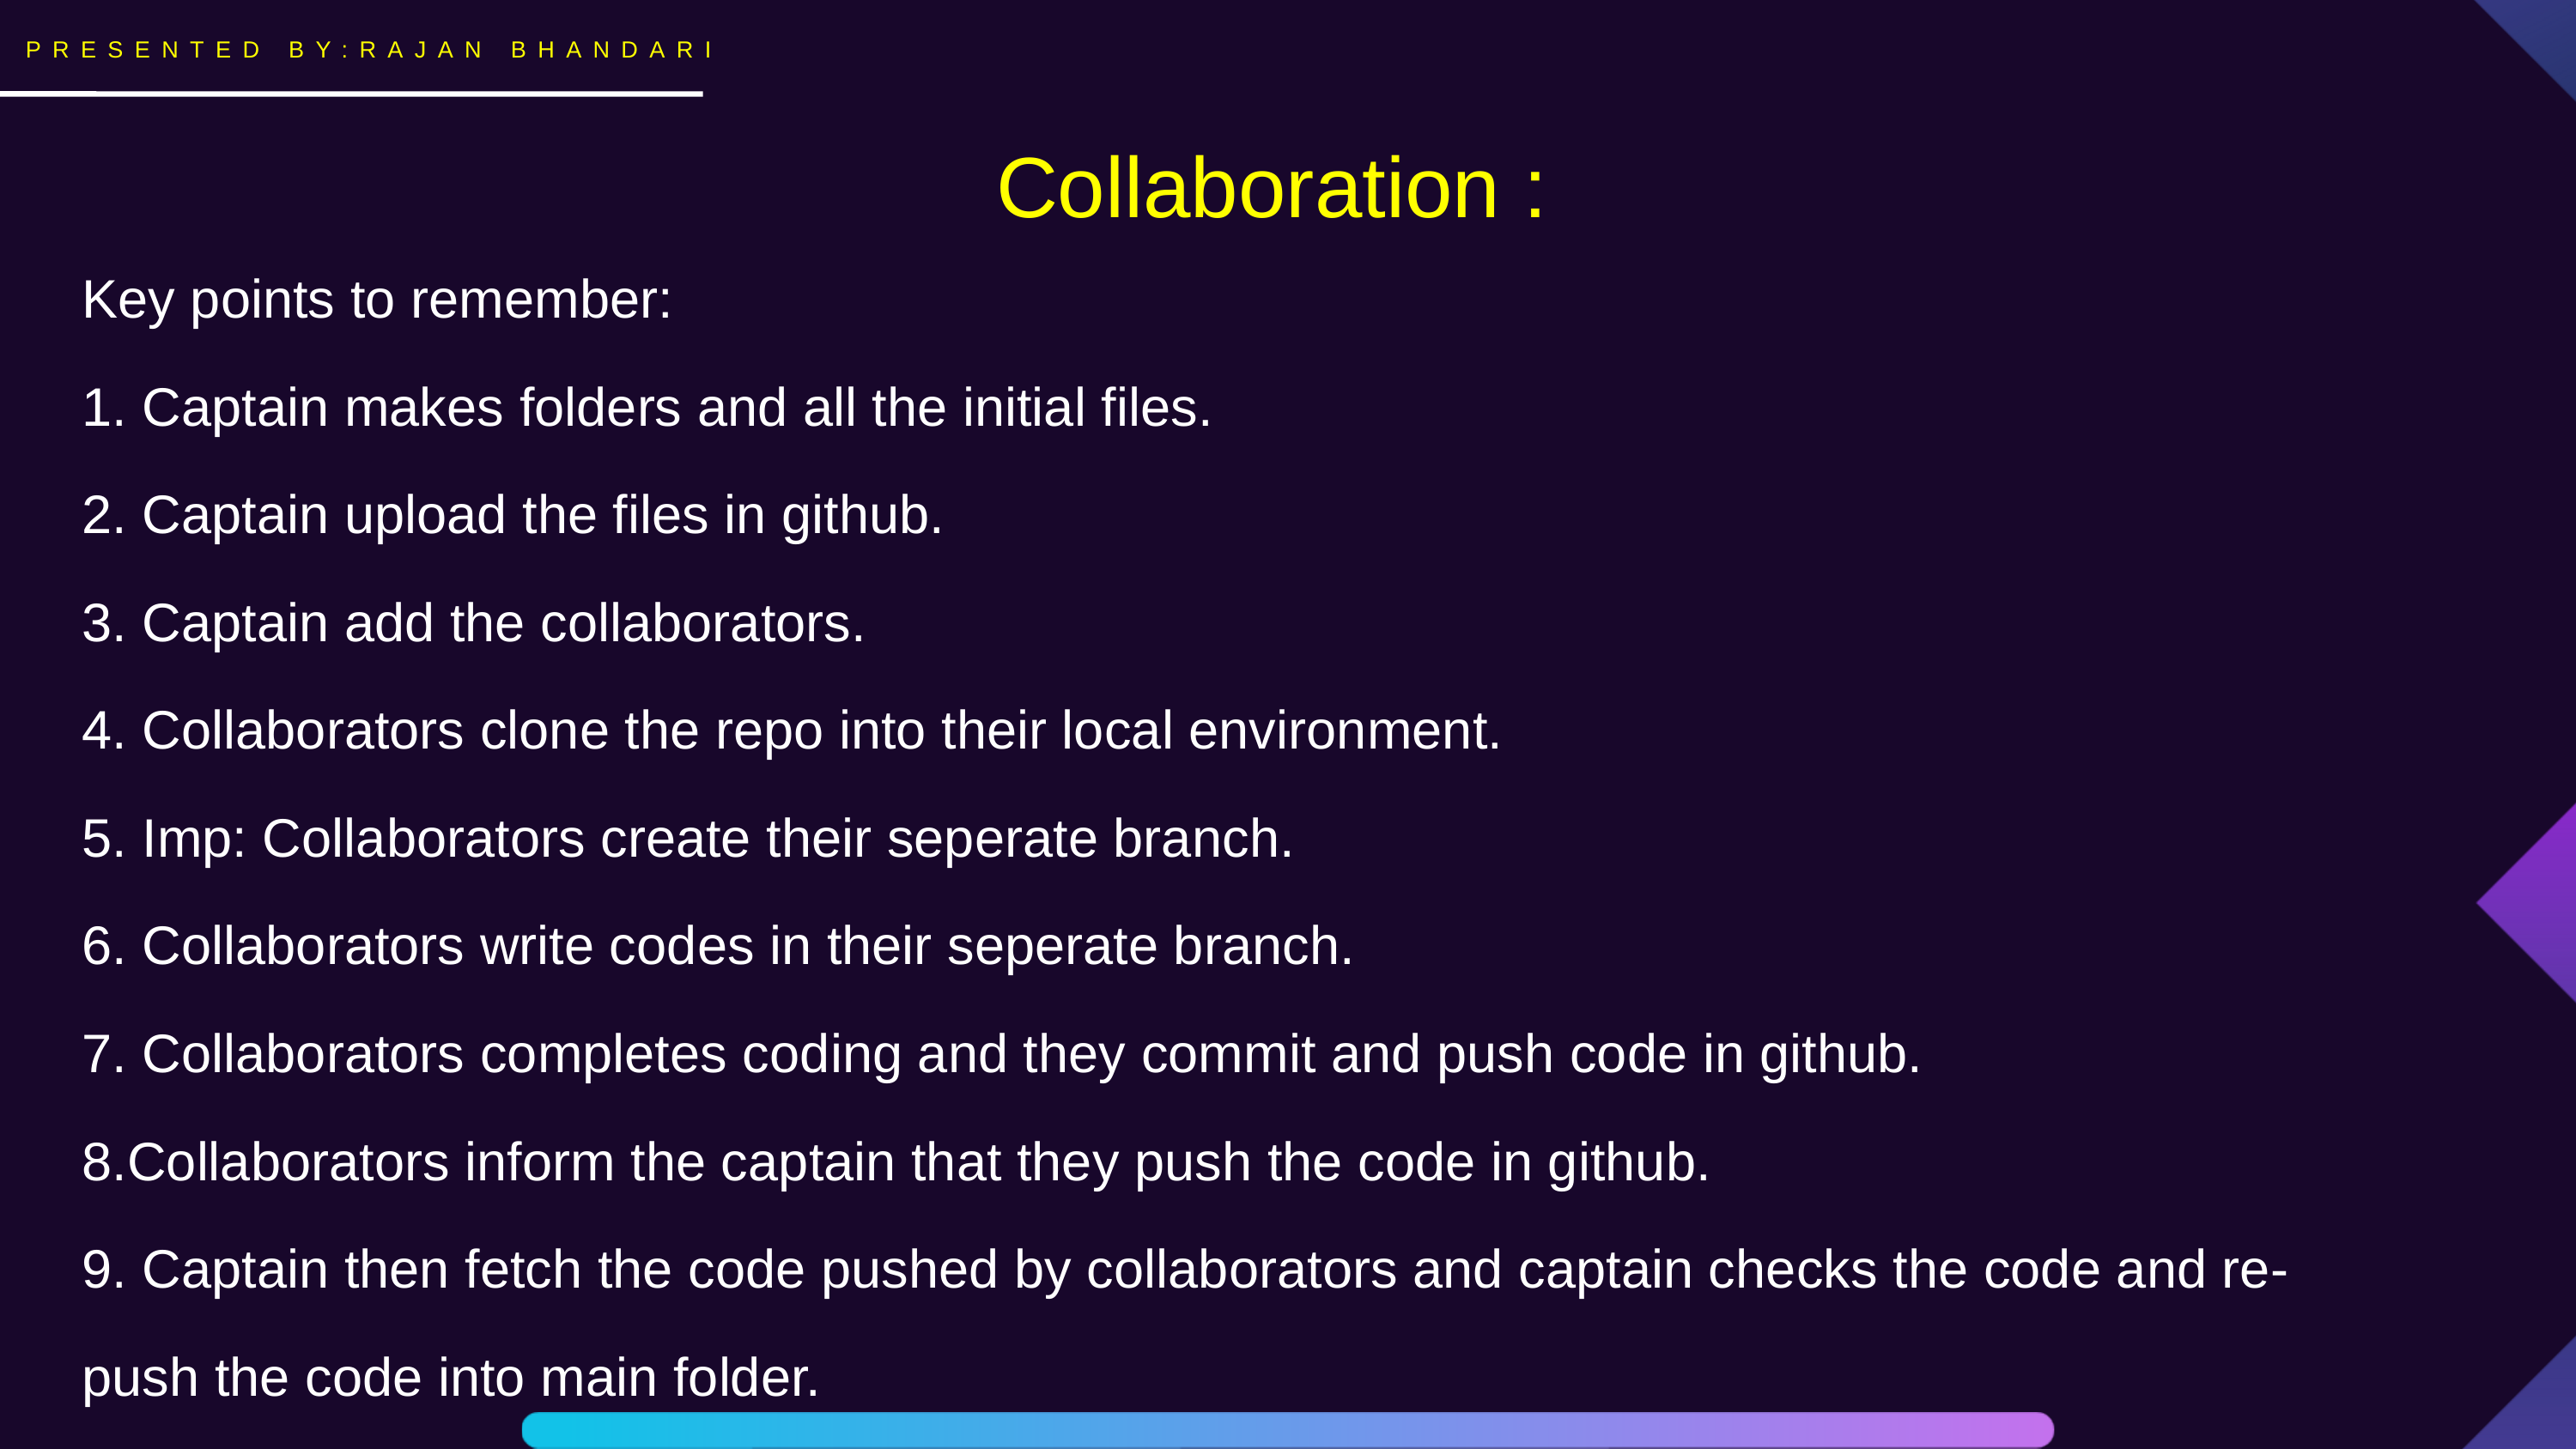

PRESENTED BY:RAJAN BHANDARI

Collaboration :
Key points to remember:
1. Captain makes folders and all the initial files.
2. Captain upload the files in github.
3. Captain add the collaborators.
4. Collaborators clone the repo into their local environment.
5. Imp: Collaborators create their seperate branch.
6. Collaborators write codes in their seperate branch.
7. Collaborators completes coding and they commit and push code in github.
8.Collaborators inform the captain that they push the code in github.
9. Captain then fetch the code pushed by collaborators and captain checks the code and re-push the code into main folder.